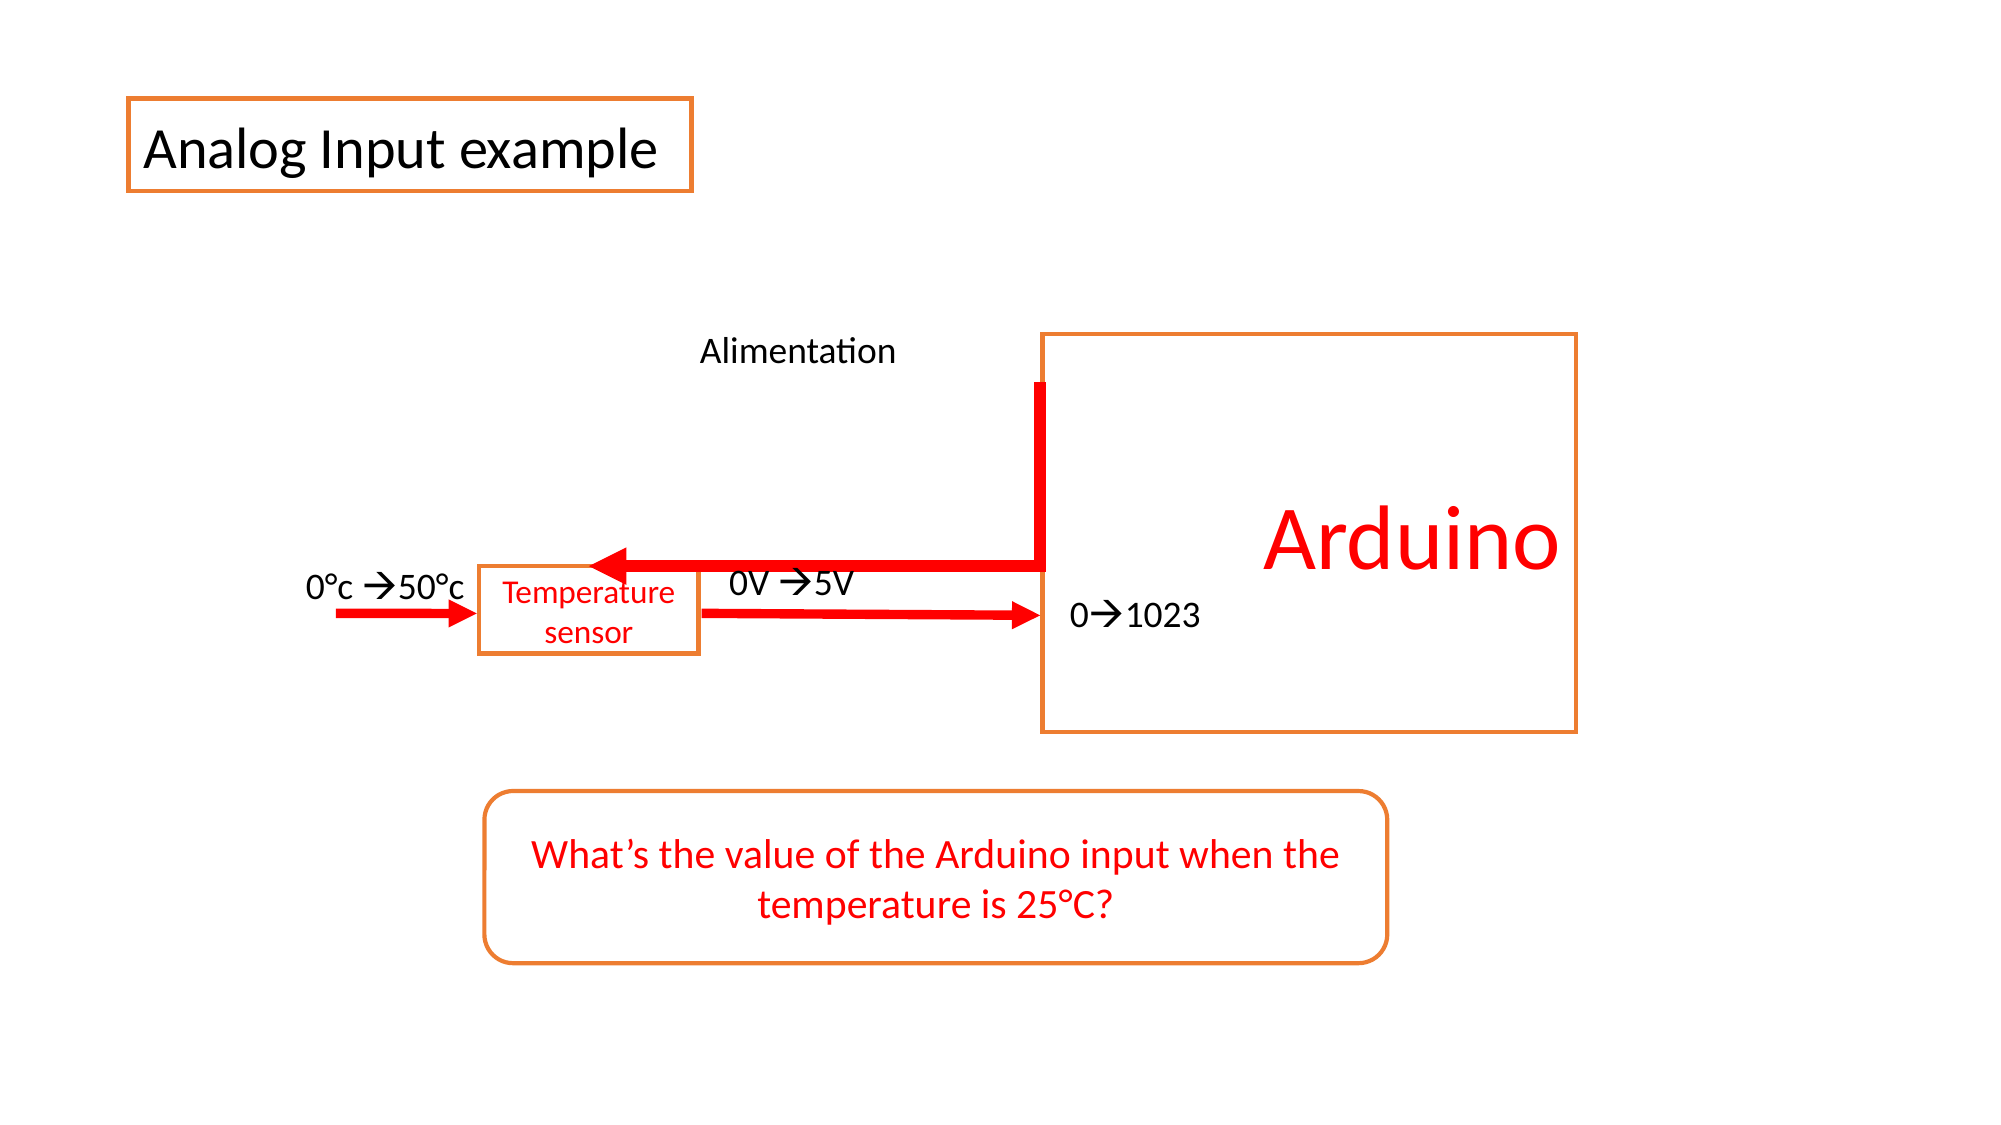

Analog Input example
Alimentation
Arduino
0V 🡪5V
0°c 🡪50°c
Temperature sensor
0🡪1023

What’s the value of the Arduino input when the temperature is 25°C?